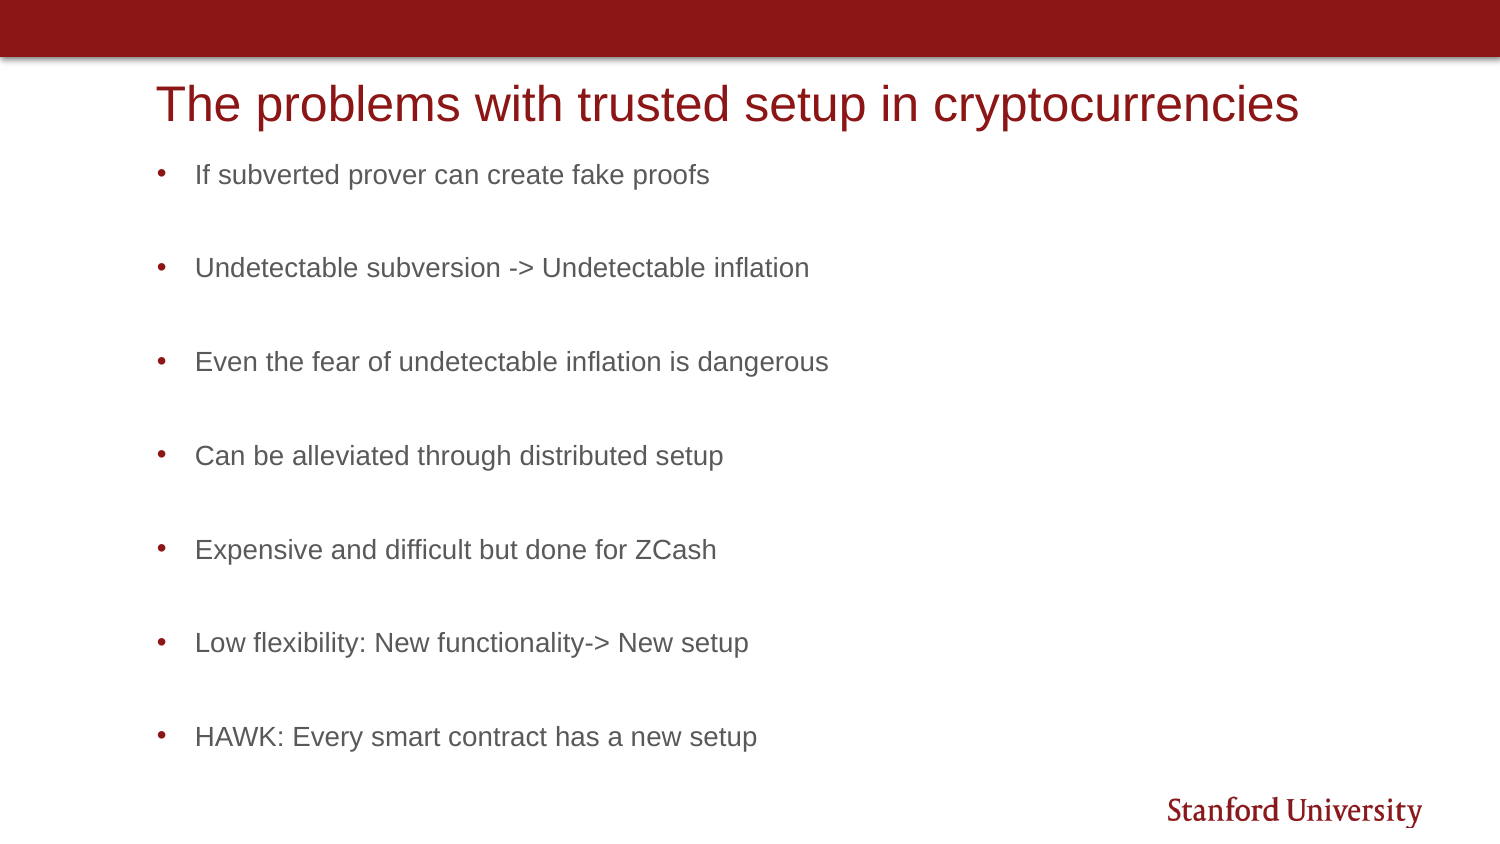

# The problems with trusted setup in cryptocurrencies
If subverted prover can create fake proofs

Undetectable subversion -> Undetectable inflation

Even the fear of undetectable inflation is dangerous

Can be alleviated through distributed setup

Expensive and difficult but done for ZCash

Low flexibility: New functionality-> New setup

HAWK: Every smart contract has a new setup